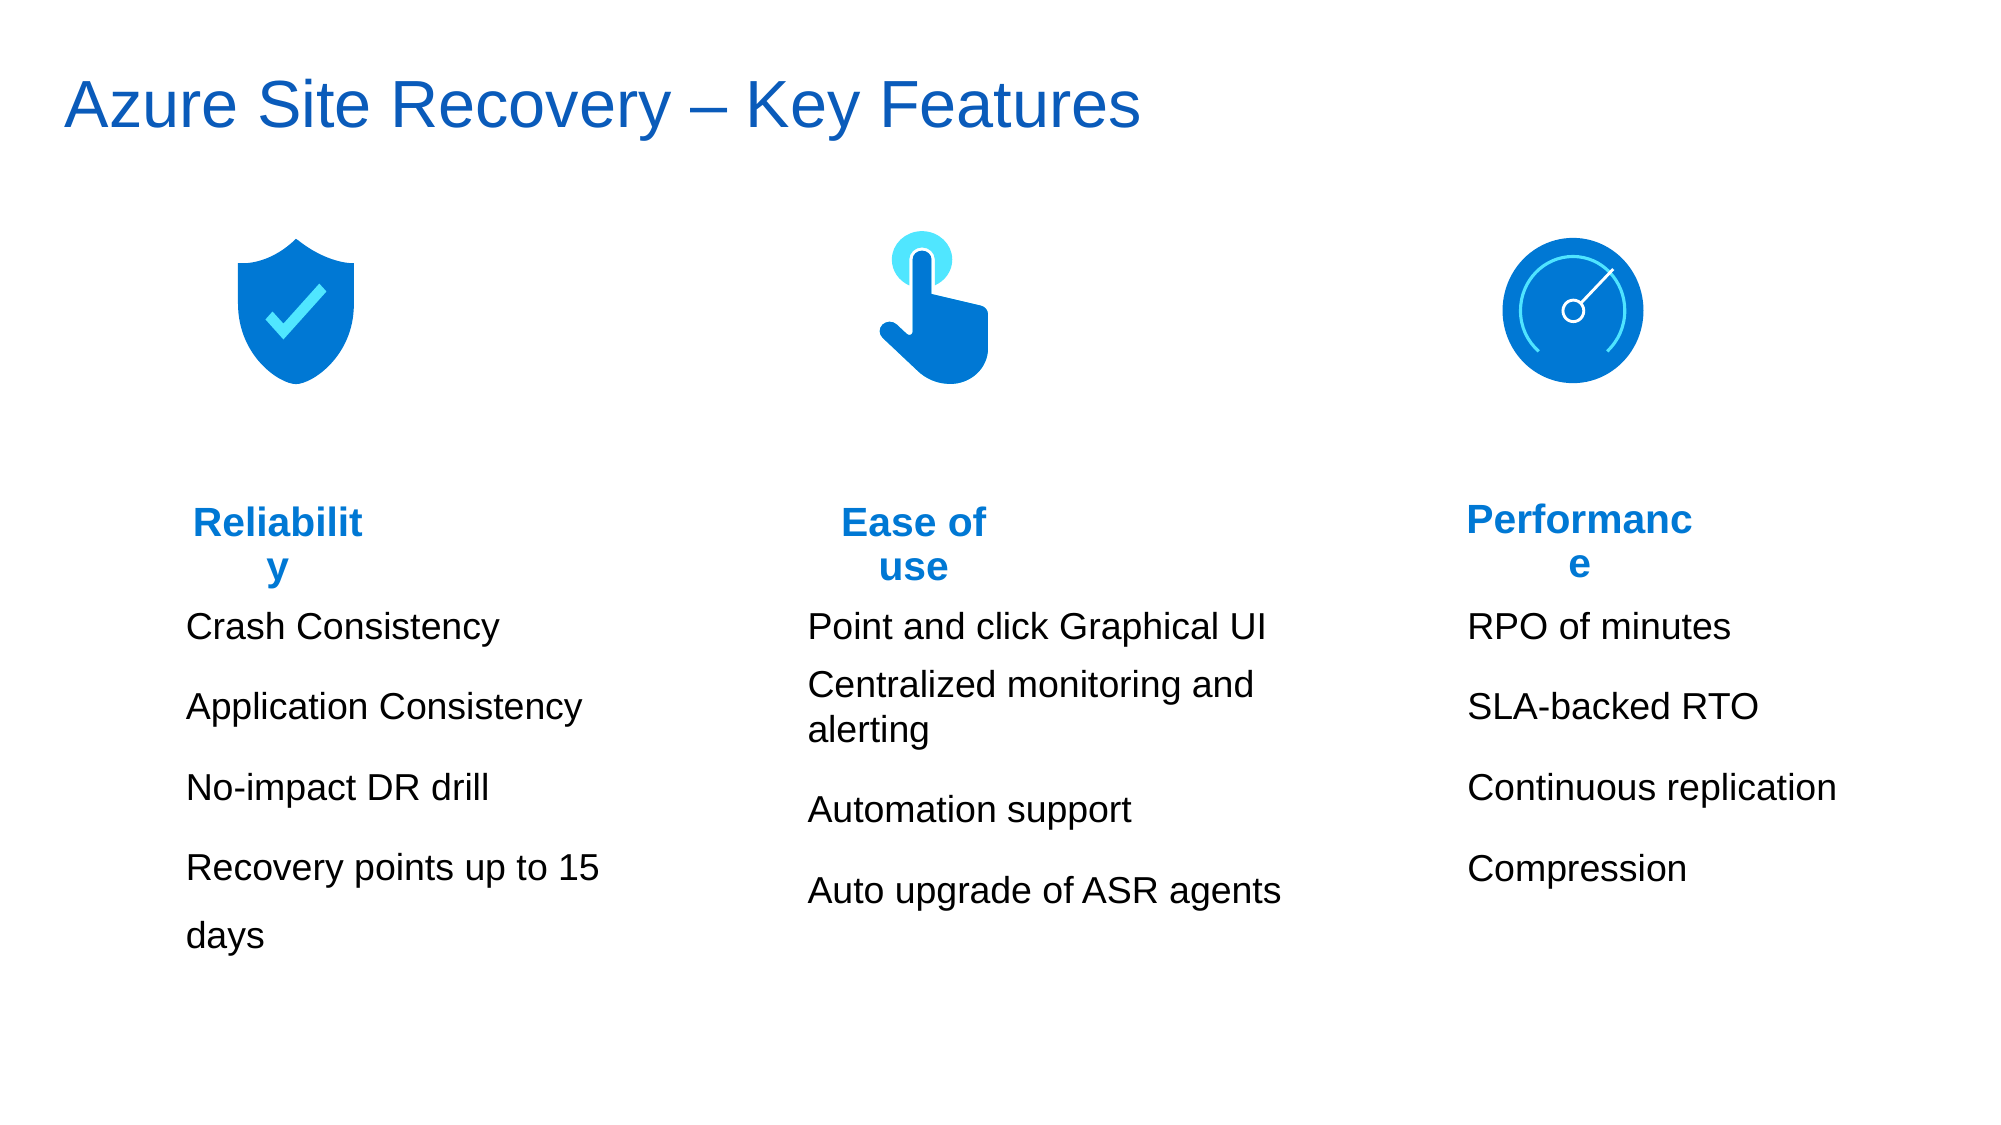

# Azure Site Recovery – Key Features

Performance
Ease of use
Reliability
Point and click Graphical UI
Centralized monitoring and alerting
Automation support
Auto upgrade of ASR agents

RPO of minutes
SLA-backed RTO
Continuous replication
Compression

Crash Consistency
Application Consistency
No-impact DR drill
Recovery points up to 15 days